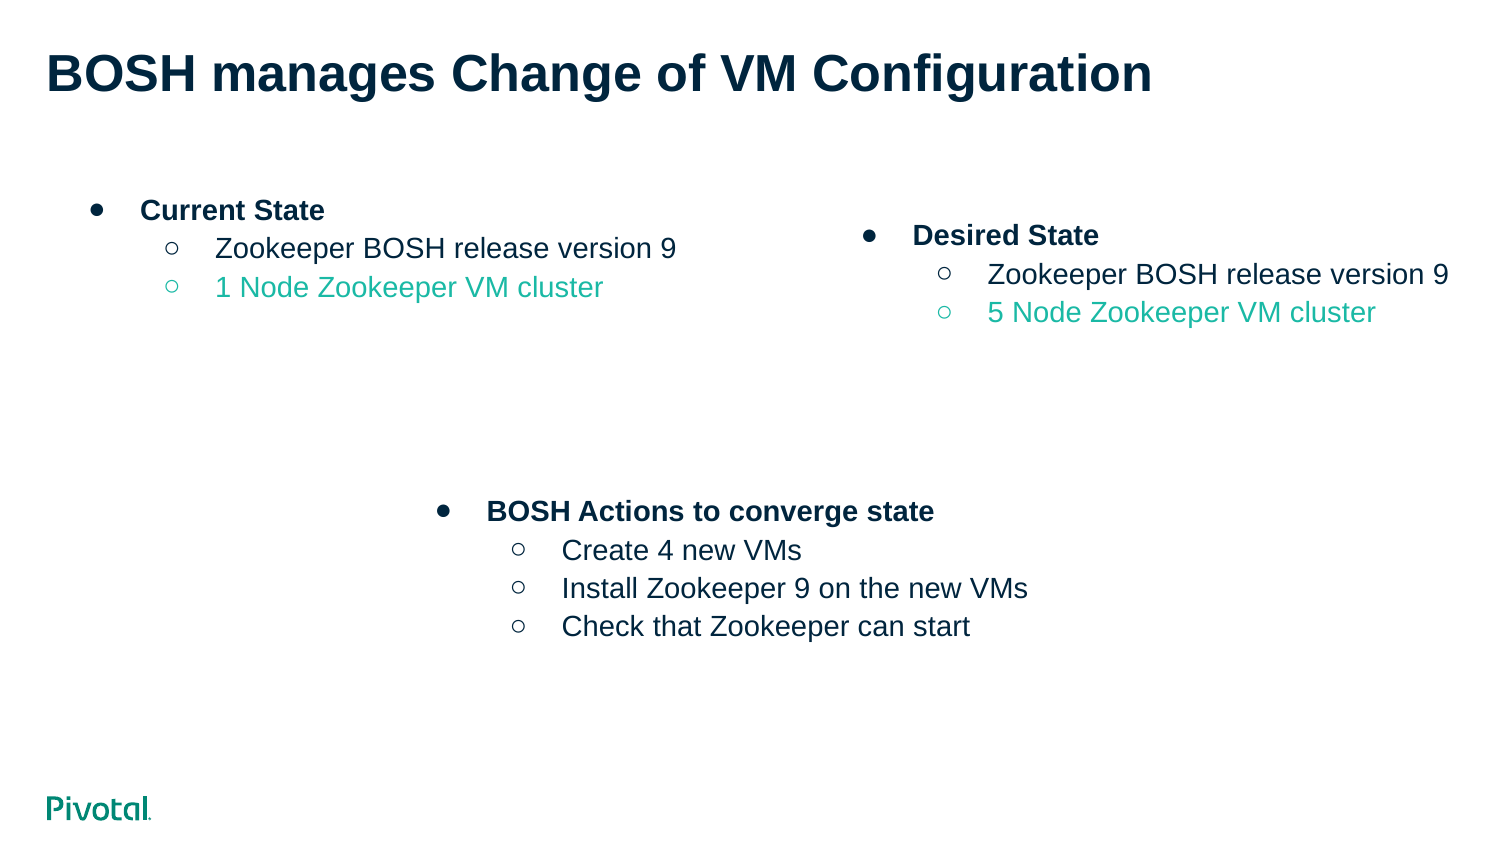

# BOSH manages Change of VM Configuration
Desired State
Zookeeper BOSH release version 9
5 Node Zookeeper VM cluster
Current State
Zookeeper BOSH release version 9
1 Node Zookeeper VM cluster
BOSH Actions to converge state
Create 4 new VMs
Install Zookeeper 9 on the new VMs
Check that Zookeeper can start